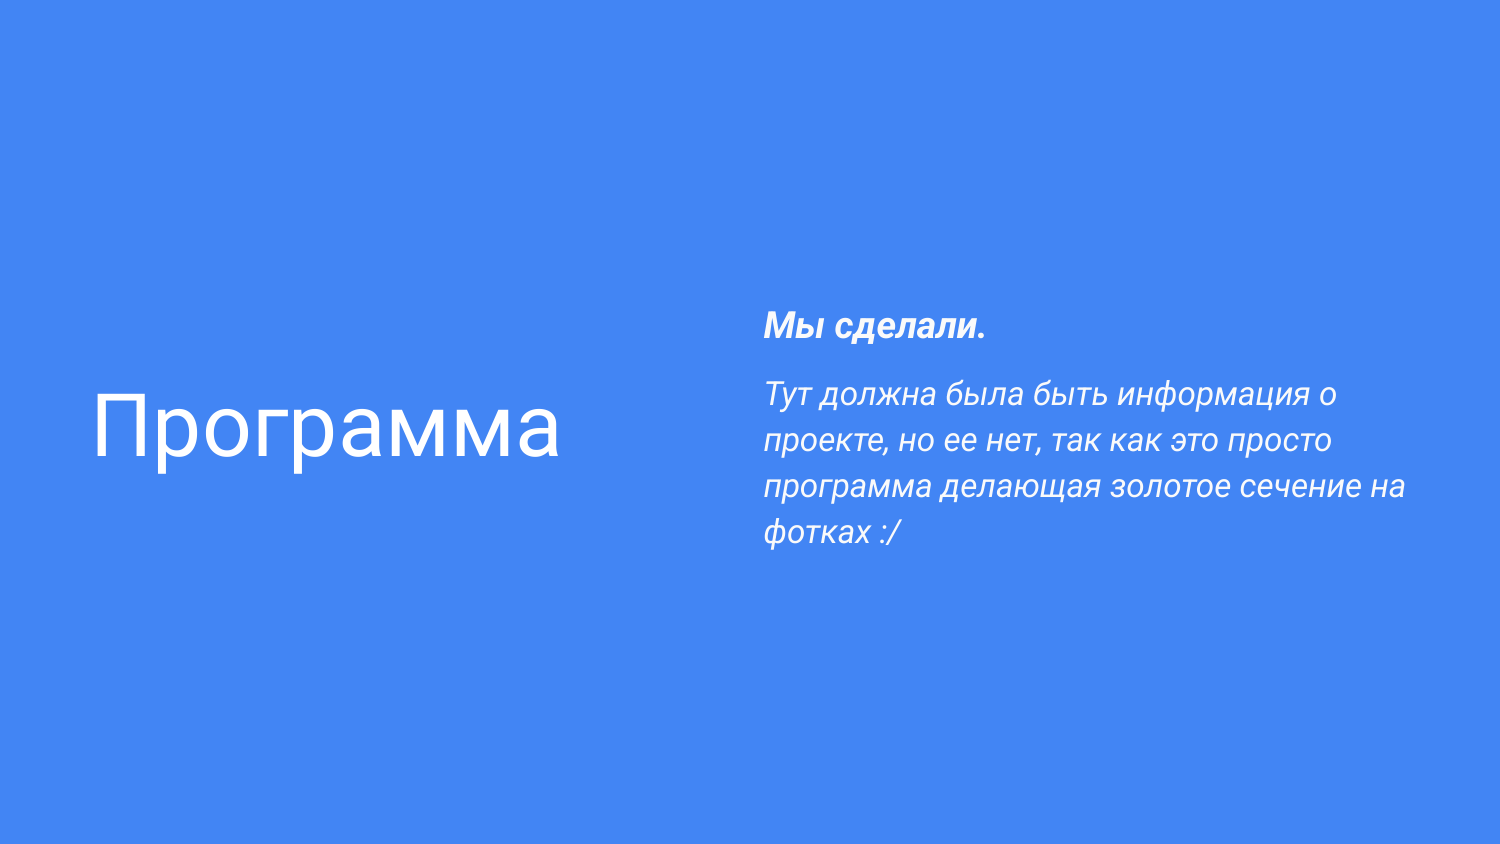

Мы сделали.
Тут должна была быть информация о проекте, но ее нет, так как это просто программа делающая золотое сечение на фотках :/
# Программа